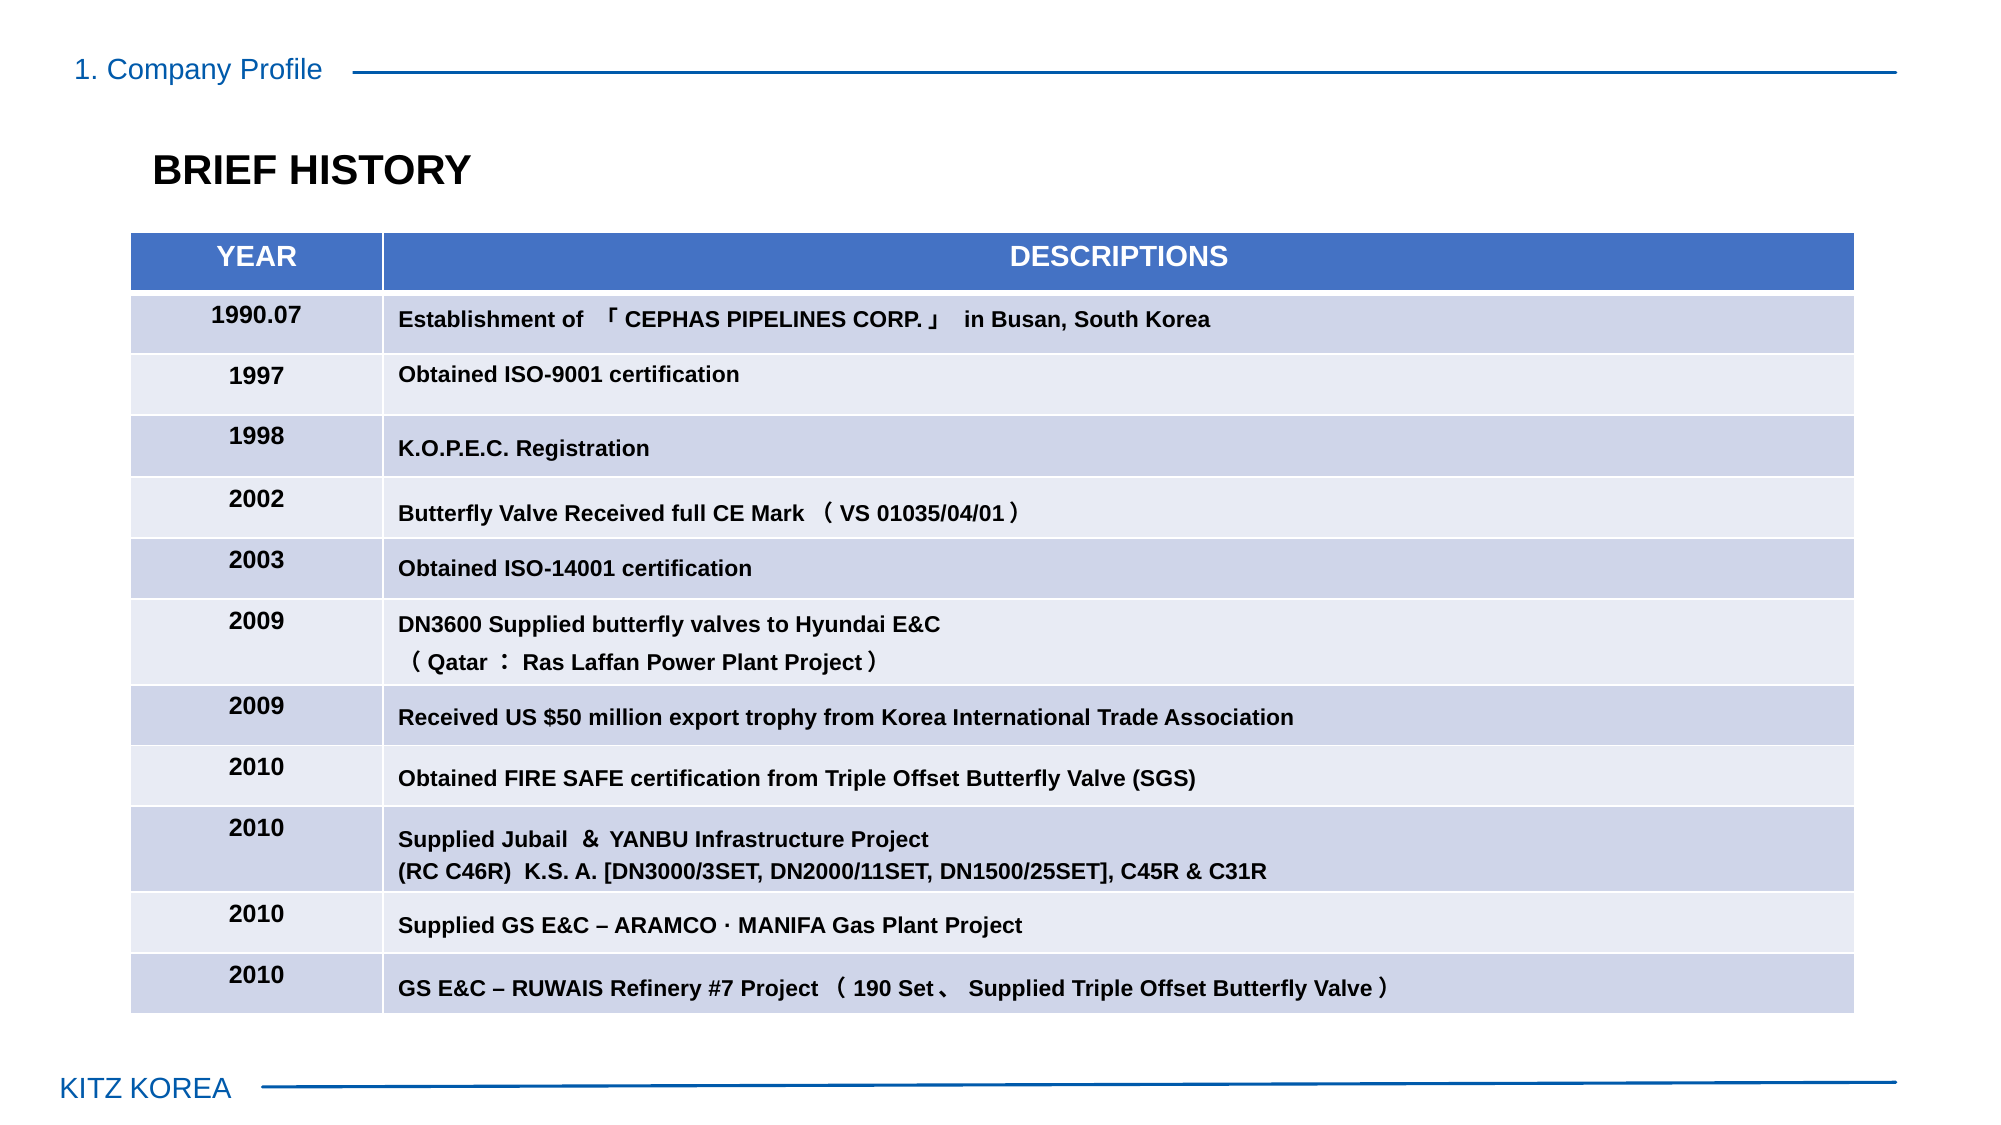

1. Company Profile
# BRIEF HISTORY
| YEAR | DESCRIPTIONS |
| --- | --- |
| 1990.07 | Establishment of 「CEPHAS PIPELINES CORP.」 in Busan, South Korea |
| 1997 | Obtained ISO-9001 certification |
| 1998 | K.O.P.E.C. Registration |
| 2002 | Butterfly Valve Received full CE Mark（VS 01035/04/01） |
| 2003 | Obtained ISO-14001 certification |
| 2009 | DN3600 Supplied butterfly valves to Hyundai E&C （Qatar：Ras Laffan Power Plant Project） |
| 2009 | Received US $50 million export trophy from Korea International Trade Association |
| 2010 | Obtained FIRE SAFE certification from Triple Offset Butterfly Valve (SGS) |
| 2010 | Supplied Jubail ＆YANBU Infrastructure Project (RC C46R) K.S. A. [DN3000/3SET, DN2000/11SET, DN1500/25SET], C45R & C31R |
| 2010 | Supplied GS E&C – ARAMCO · MANIFA Gas Plant Project |
| 2010 | GS E&C – RUWAIS Refinery #7 Project（190 Set、Supplied Triple Offset Butterfly Valve） |